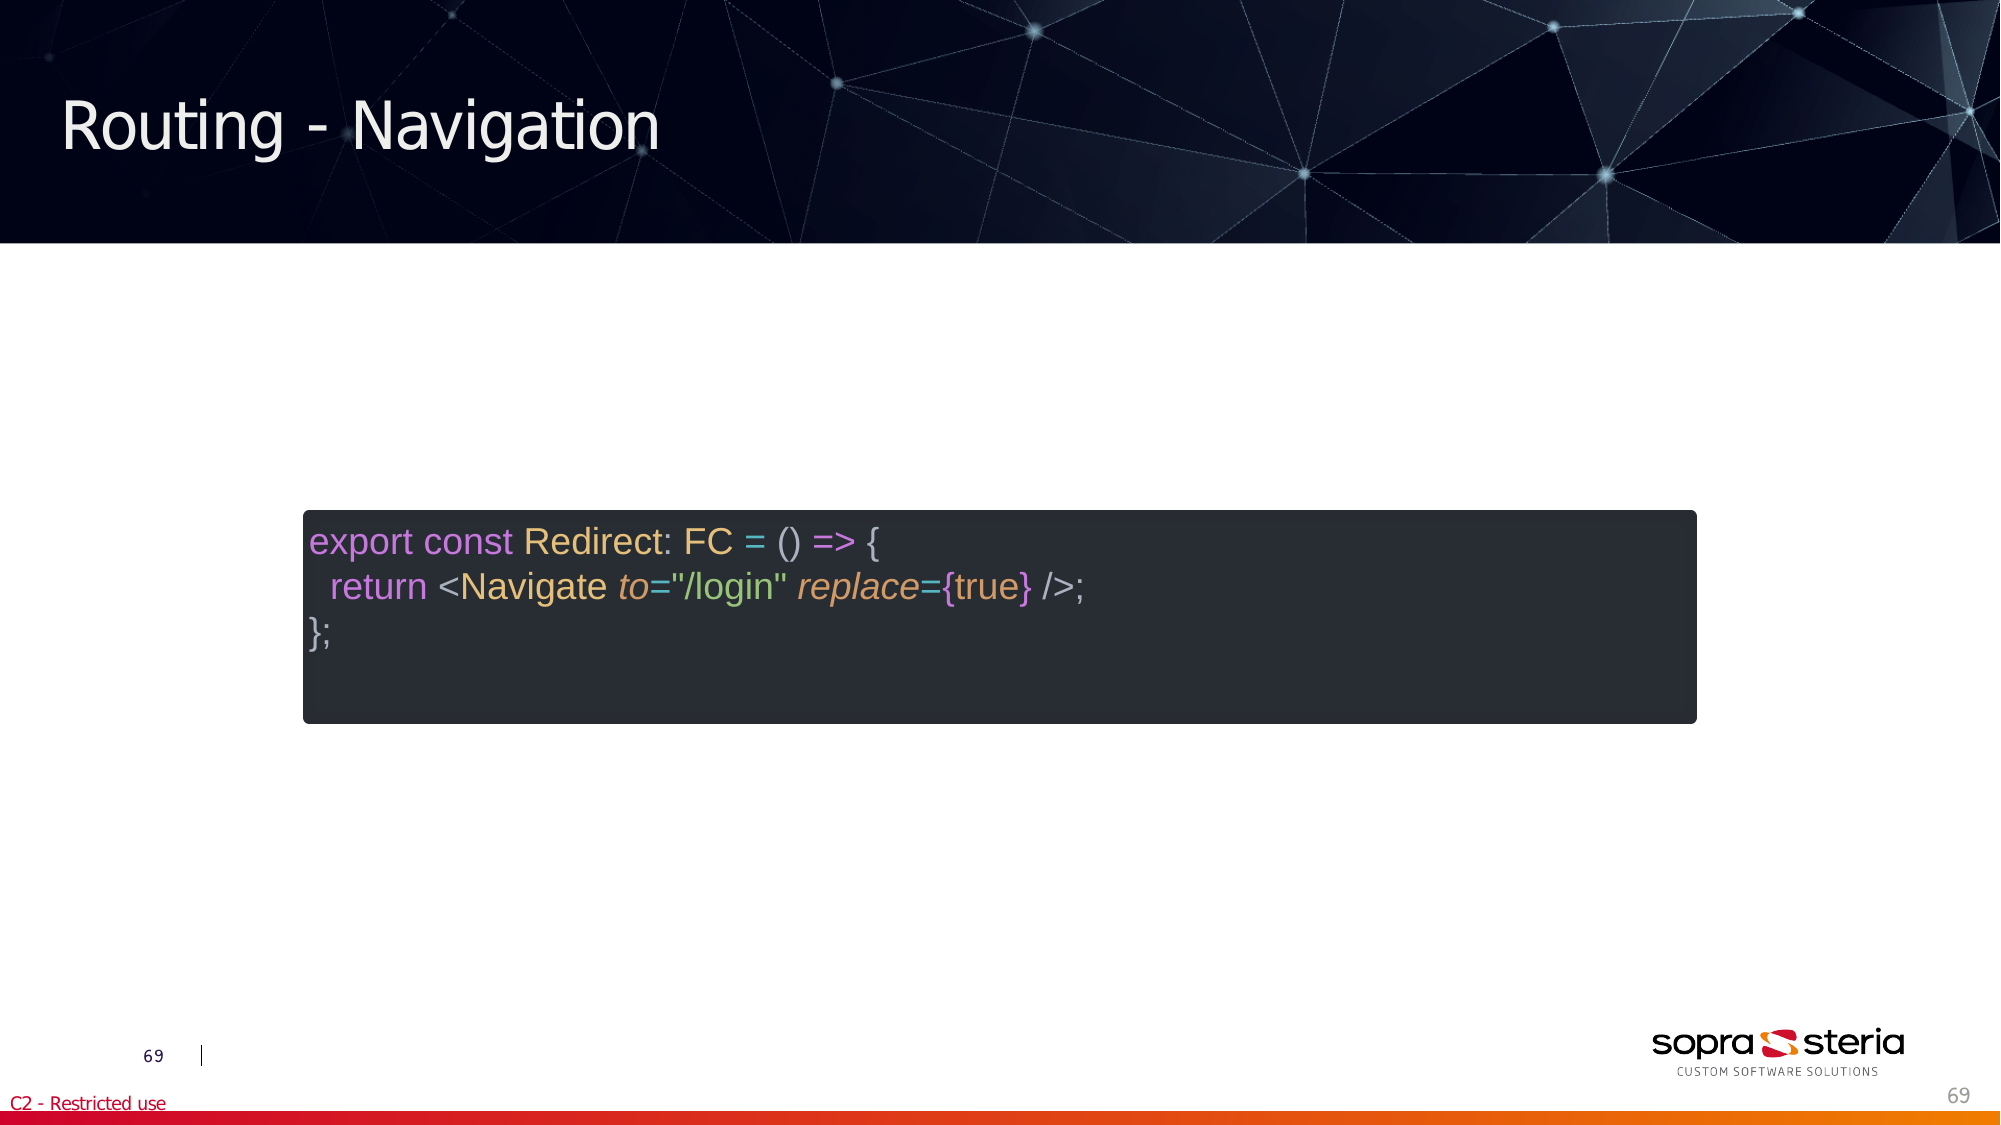

Routing - Navigation
export const Redirect: FC = () => {
  return <Navigate to="/login" replace={true} />;
};